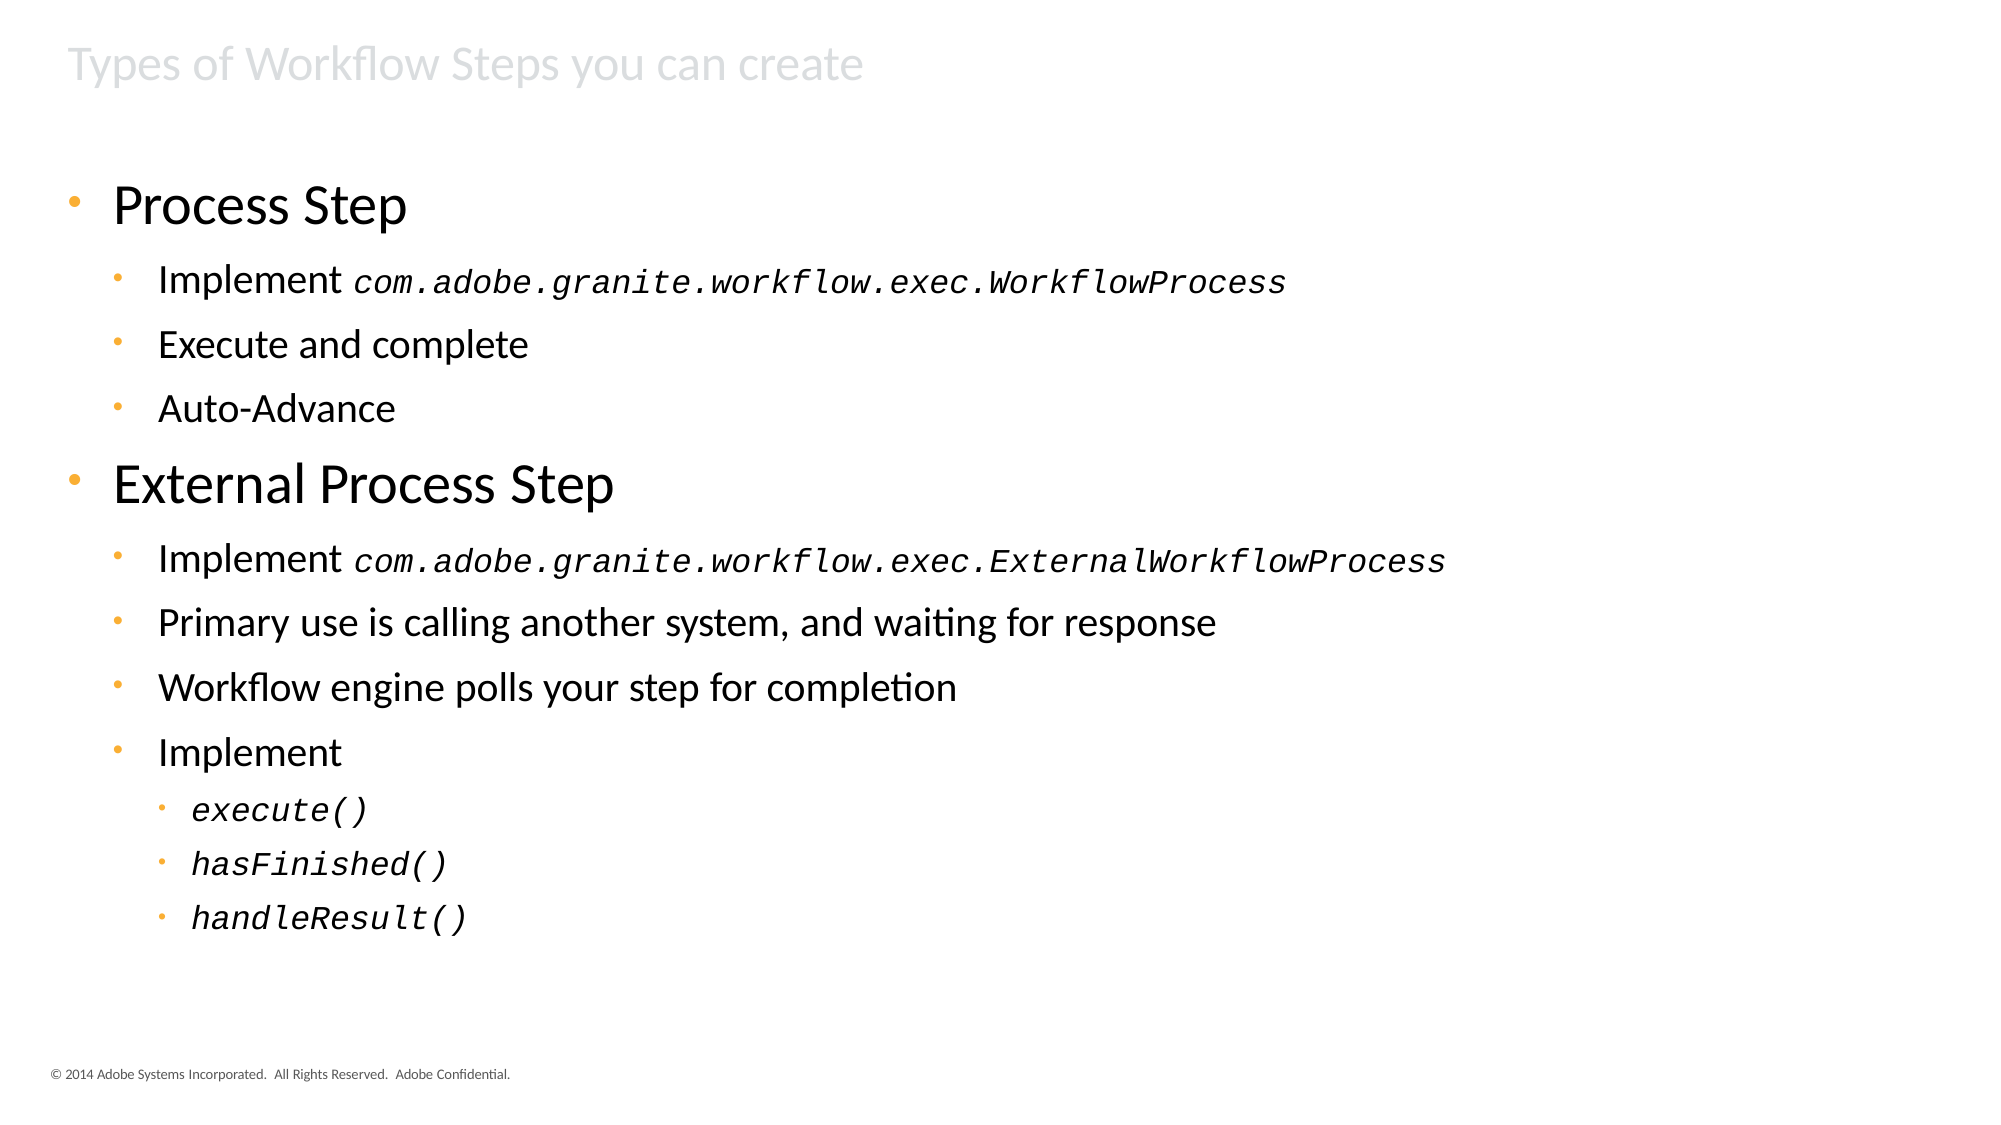

Types of Workflow Steps you can create

Process Step
Implement com.adobe.granite.workflow.exec.WorkflowProcess
Execute and complete
Auto-Advance
External Process Step
Implement com.adobe.granite.workflow.exec.ExternalWorkflowProcess
Primary use is calling another system, and waiting for response
Workflow engine polls your step for completion
Implement
execute()
hasFinished()
handleResult()
© 2014 Adobe Systems Incorporated. All Rights Reserved. Adobe Confidential.
56
© 2015 Adobe Systems Incorporated. All Rights Reserved. Adobe Confidential.